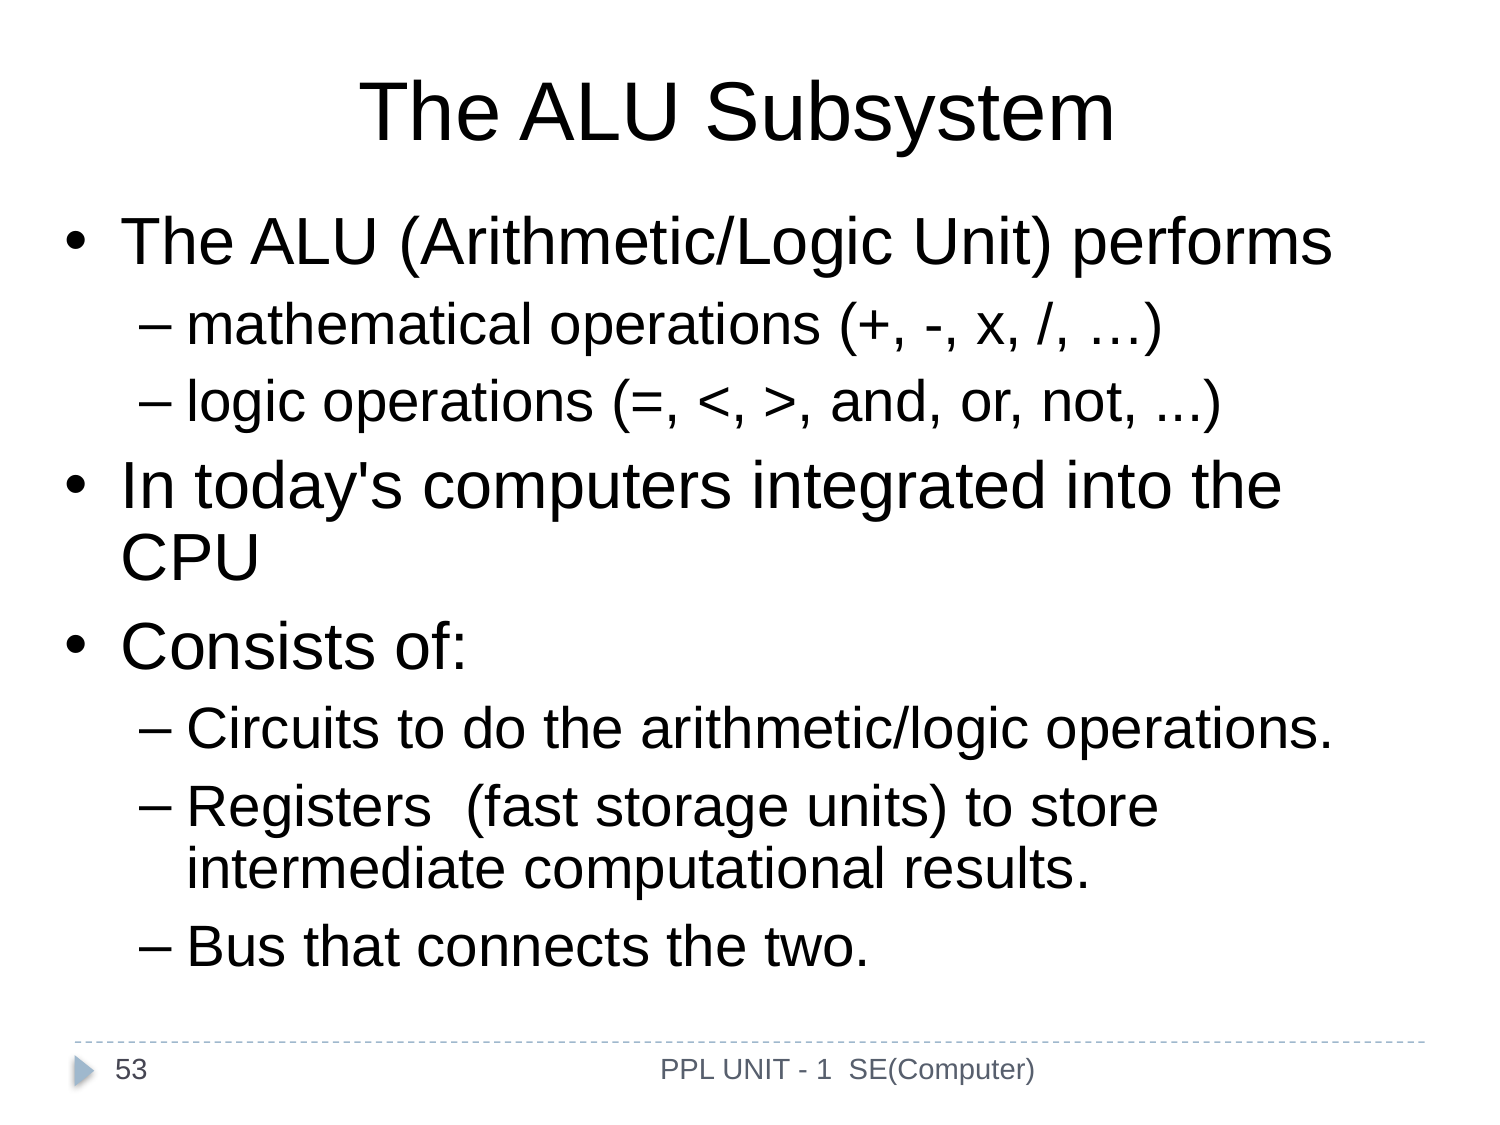

The ALU Subsystem
The ALU (Arithmetic/Logic Unit) performs
mathematical operations (+, -, x, /, …)
logic operations (=, <, >, and, or, not, ...)
In today's computers integrated into the CPU
Consists of:
Circuits to do the arithmetic/logic operations.
Registers  (fast storage units) to store intermediate computational results.
Bus that connects the two.
53
PPL UNIT - 1  SE(Computer)